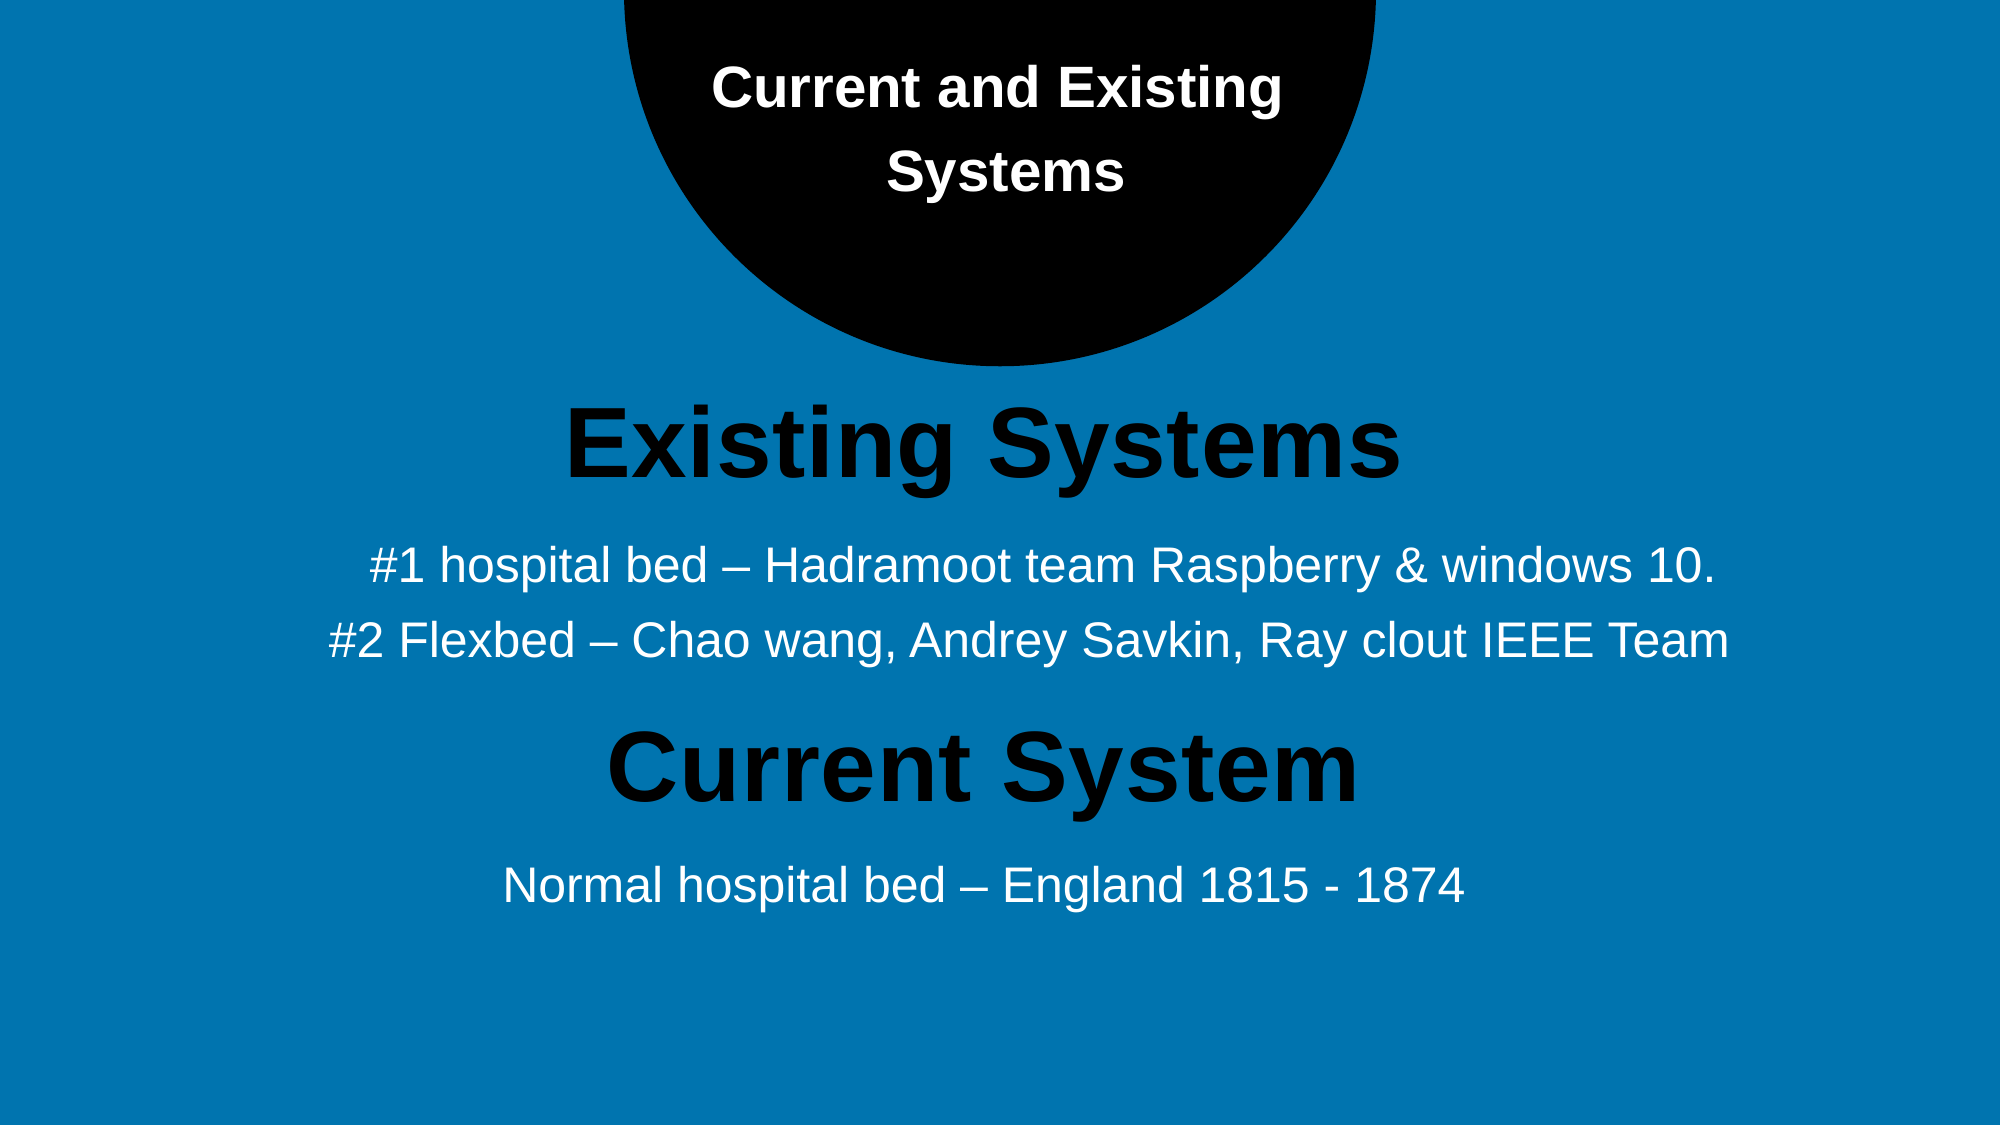

Current and Existing
Systems
#1 hospital bed – Hadramoot team Raspberry & windows 10.
#2 Flexbed – Chao wang, Andrey Savkin, Ray clout IEEE Team
# Existing Systems Current System
Normal hospital bed – England 1815 - 1874